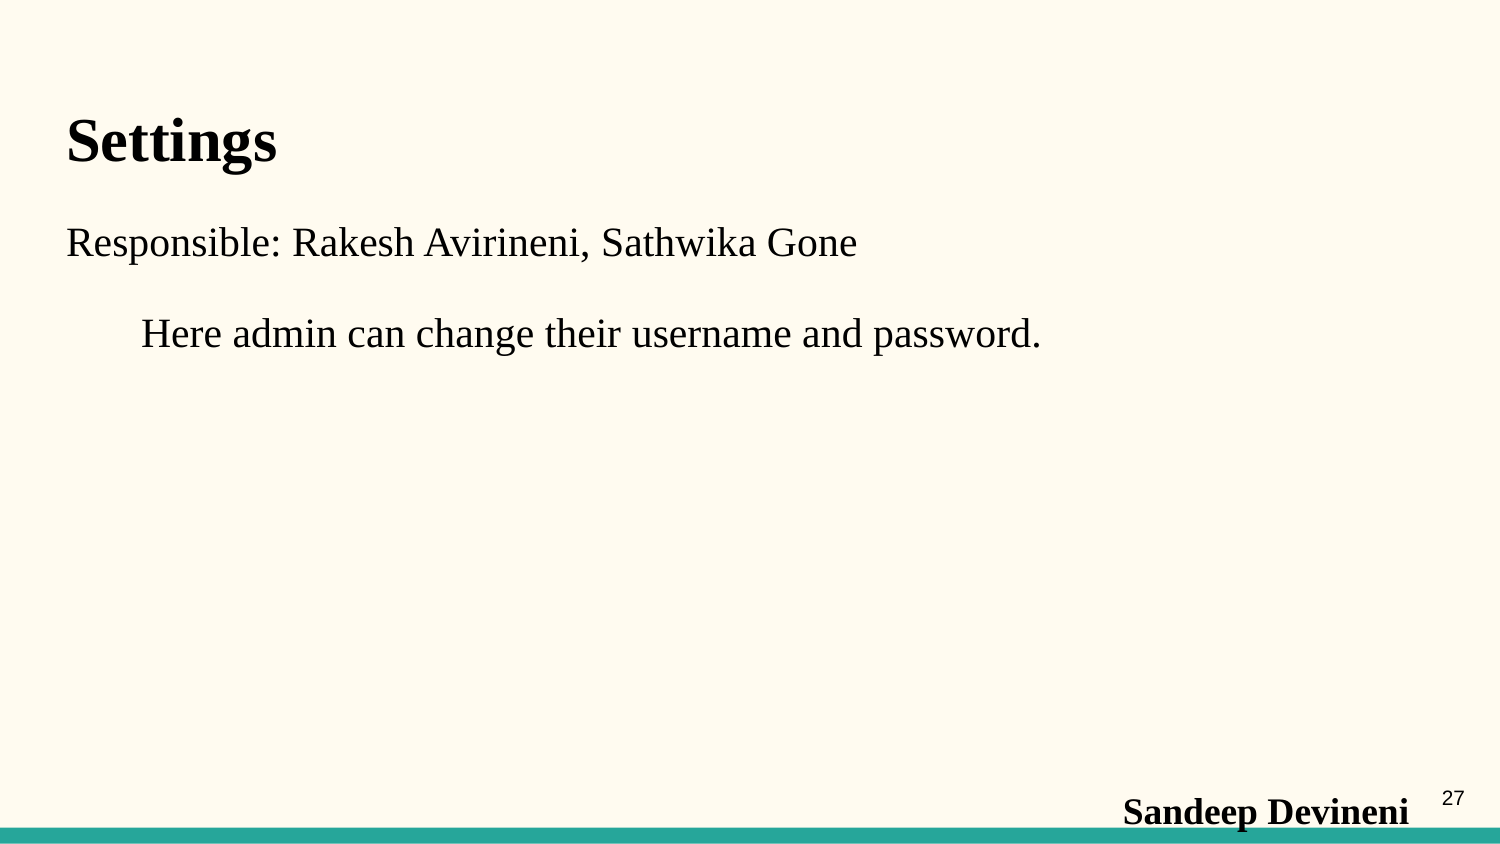

# Settings
Responsible: Rakesh Avirineni, Sathwika Gone
Here admin can change their username and password.

27
Sandeep Devineni